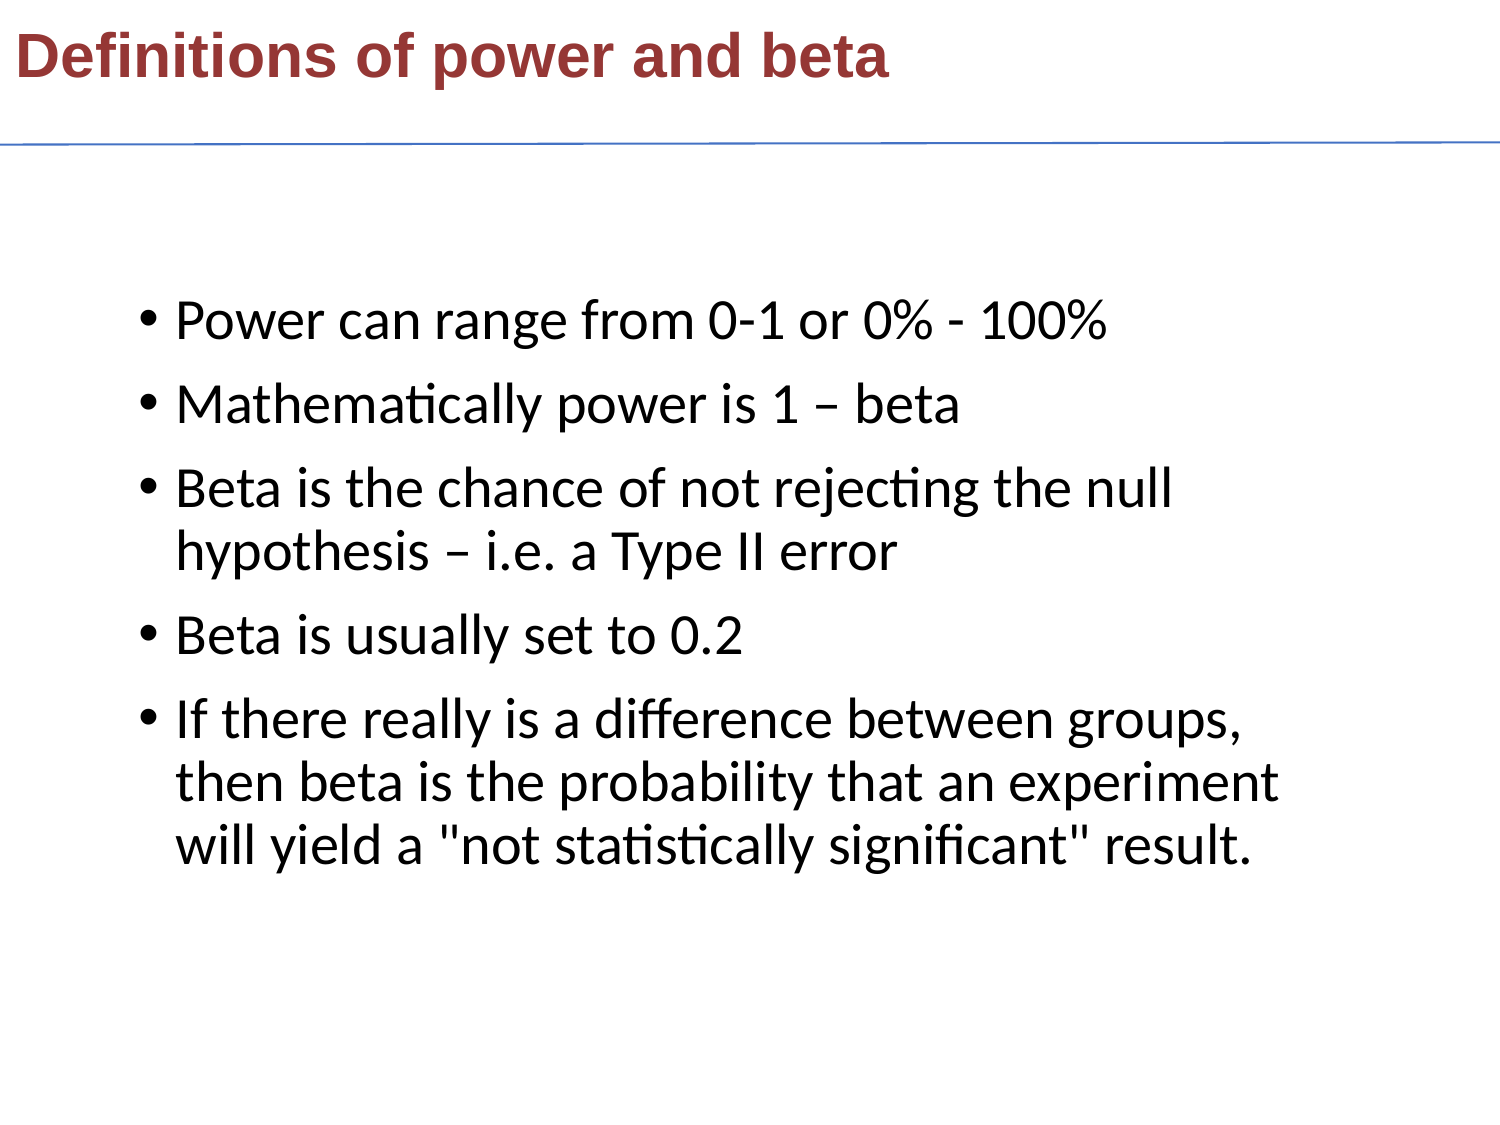

Definitions of power and beta
Power can range from 0-1 or 0% - 100%
Mathematically power is 1 – beta
Beta is the chance of not rejecting the null hypothesis – i.e. a Type II error
Beta is usually set to 0.2
If there really is a difference between groups, then beta is the probability that an experiment will yield a "not statistically significant" result.